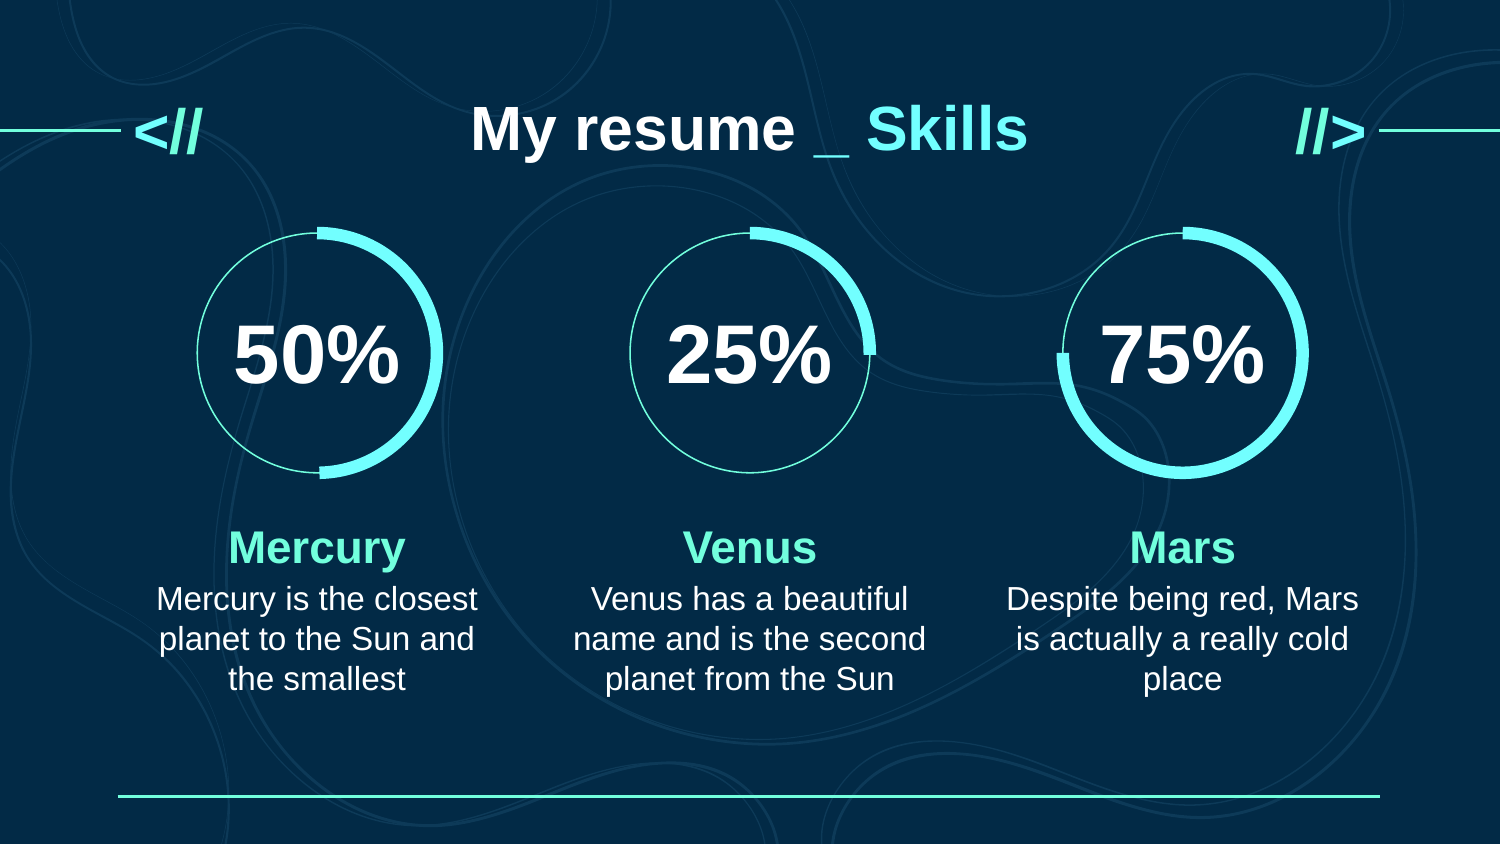

My resume _ Skills
<//
//>

# 50%
25%
75%
Mercury
Venus
Mars
Mercury is the closest planet to the Sun and the smallest
Venus has a beautiful name and is the second planet from the Sun
Despite being red, Mars is actually a really cold place